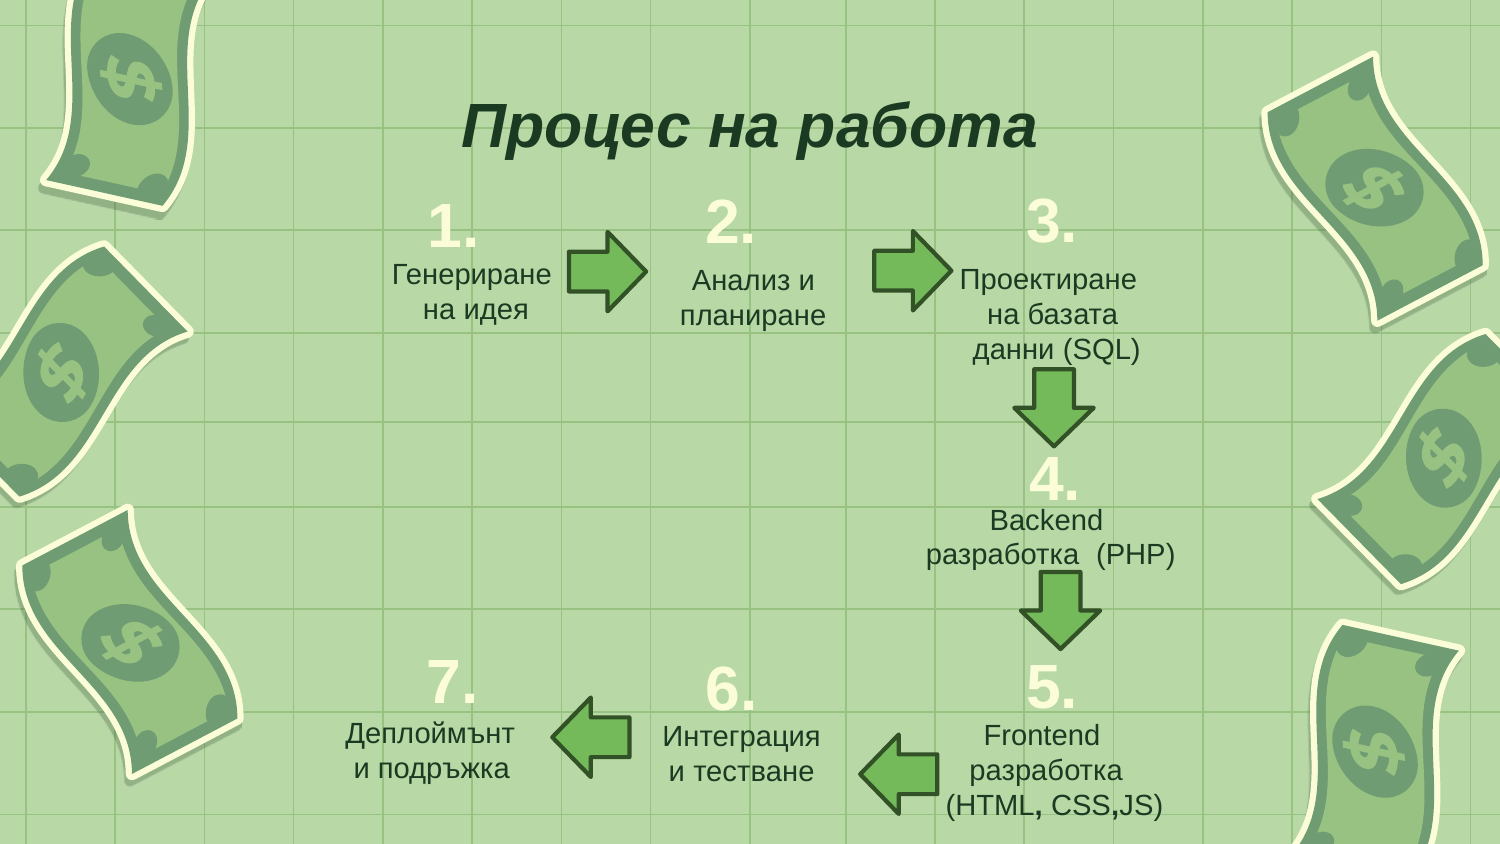

Процес на работа
3.
2.
1.

# Генериране на идея
Анализ и
 планиране

Проектиране
на базата
 данни (SQL)

4.

Backend
разработка  (PHP)

7.
5.
6.

Деплоймънт
 и подръжка
 Frontend
разработка
  (HTML, CSS,JS)
Интеграция
и тестване